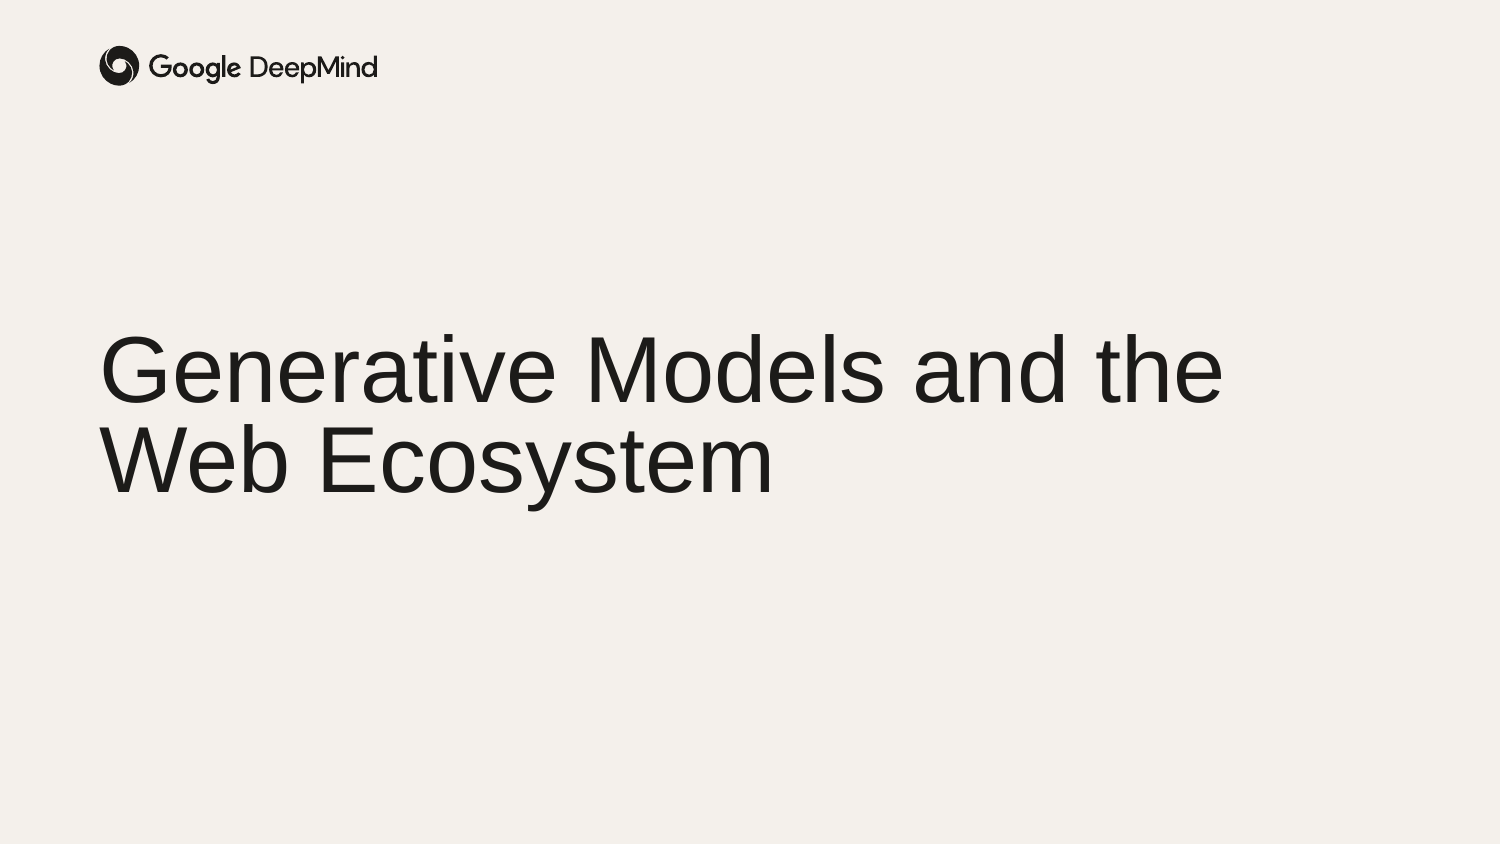

# Generative Models and the Web Ecosystem